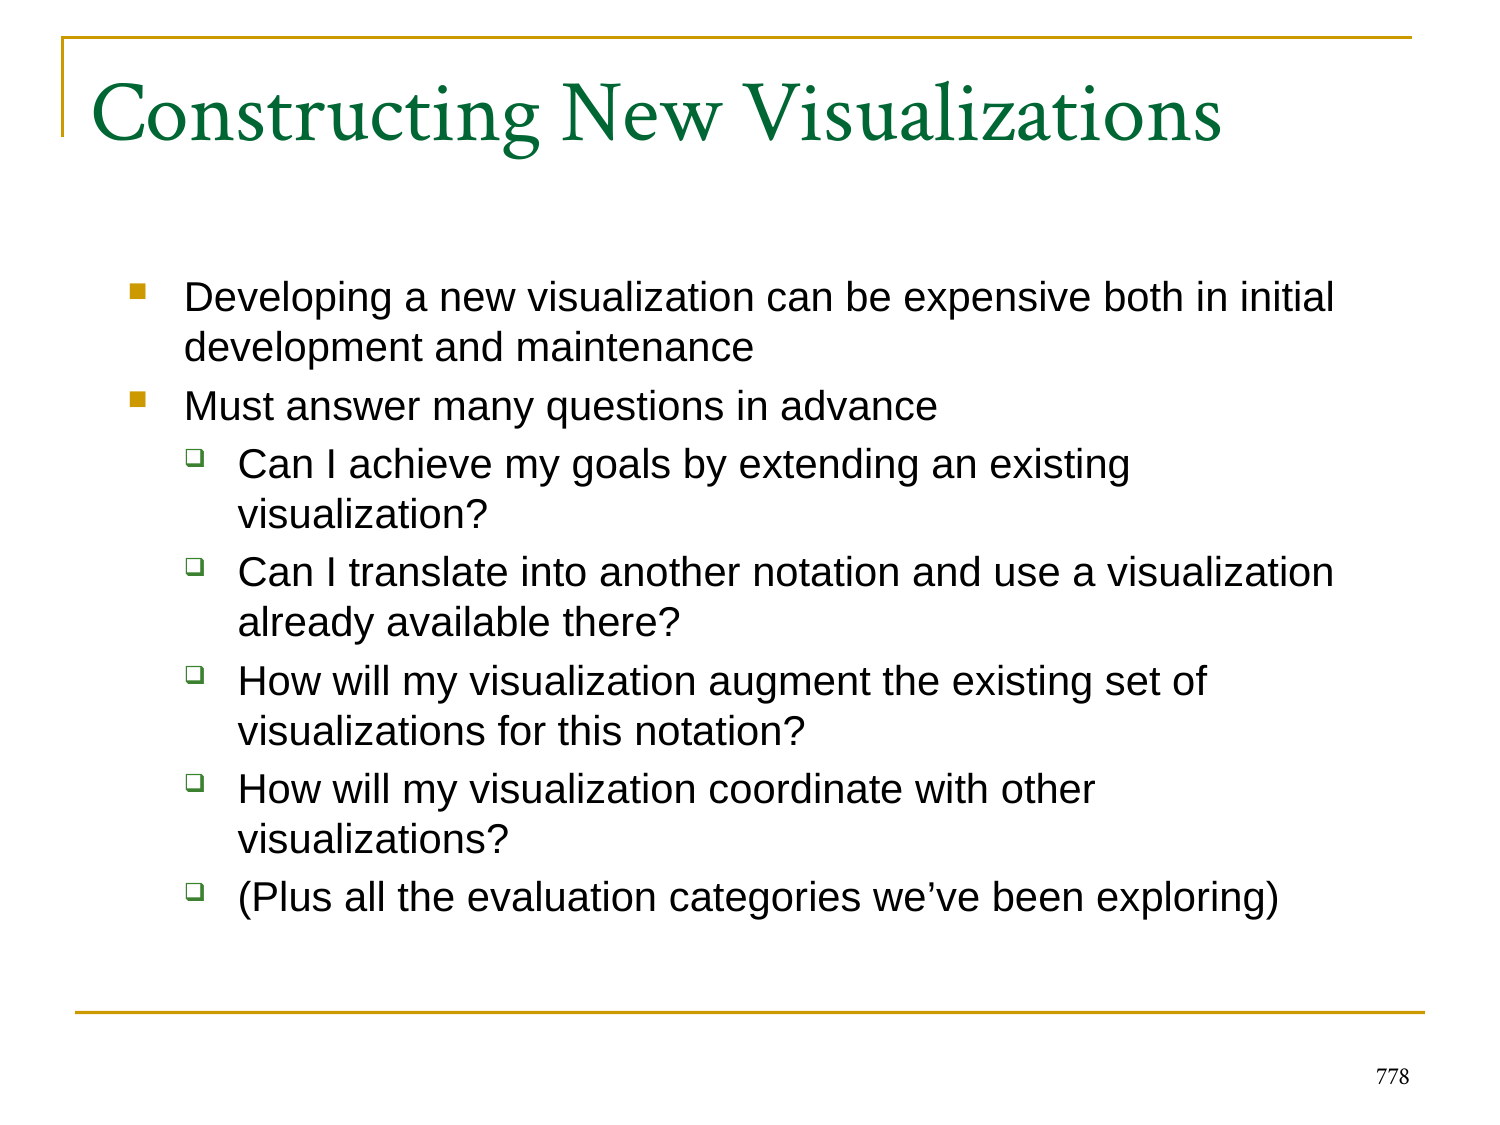

# Constructing New Visualizations
Developing a new visualization can be expensive both in initial development and maintenance
Must answer many questions in advance
Can I achieve my goals by extending an existing visualization?
Can I translate into another notation and use a visualization already available there?
How will my visualization augment the existing set of visualizations for this notation?
How will my visualization coordinate with other visualizations?
(Plus all the evaluation categories we’ve been exploring)
778